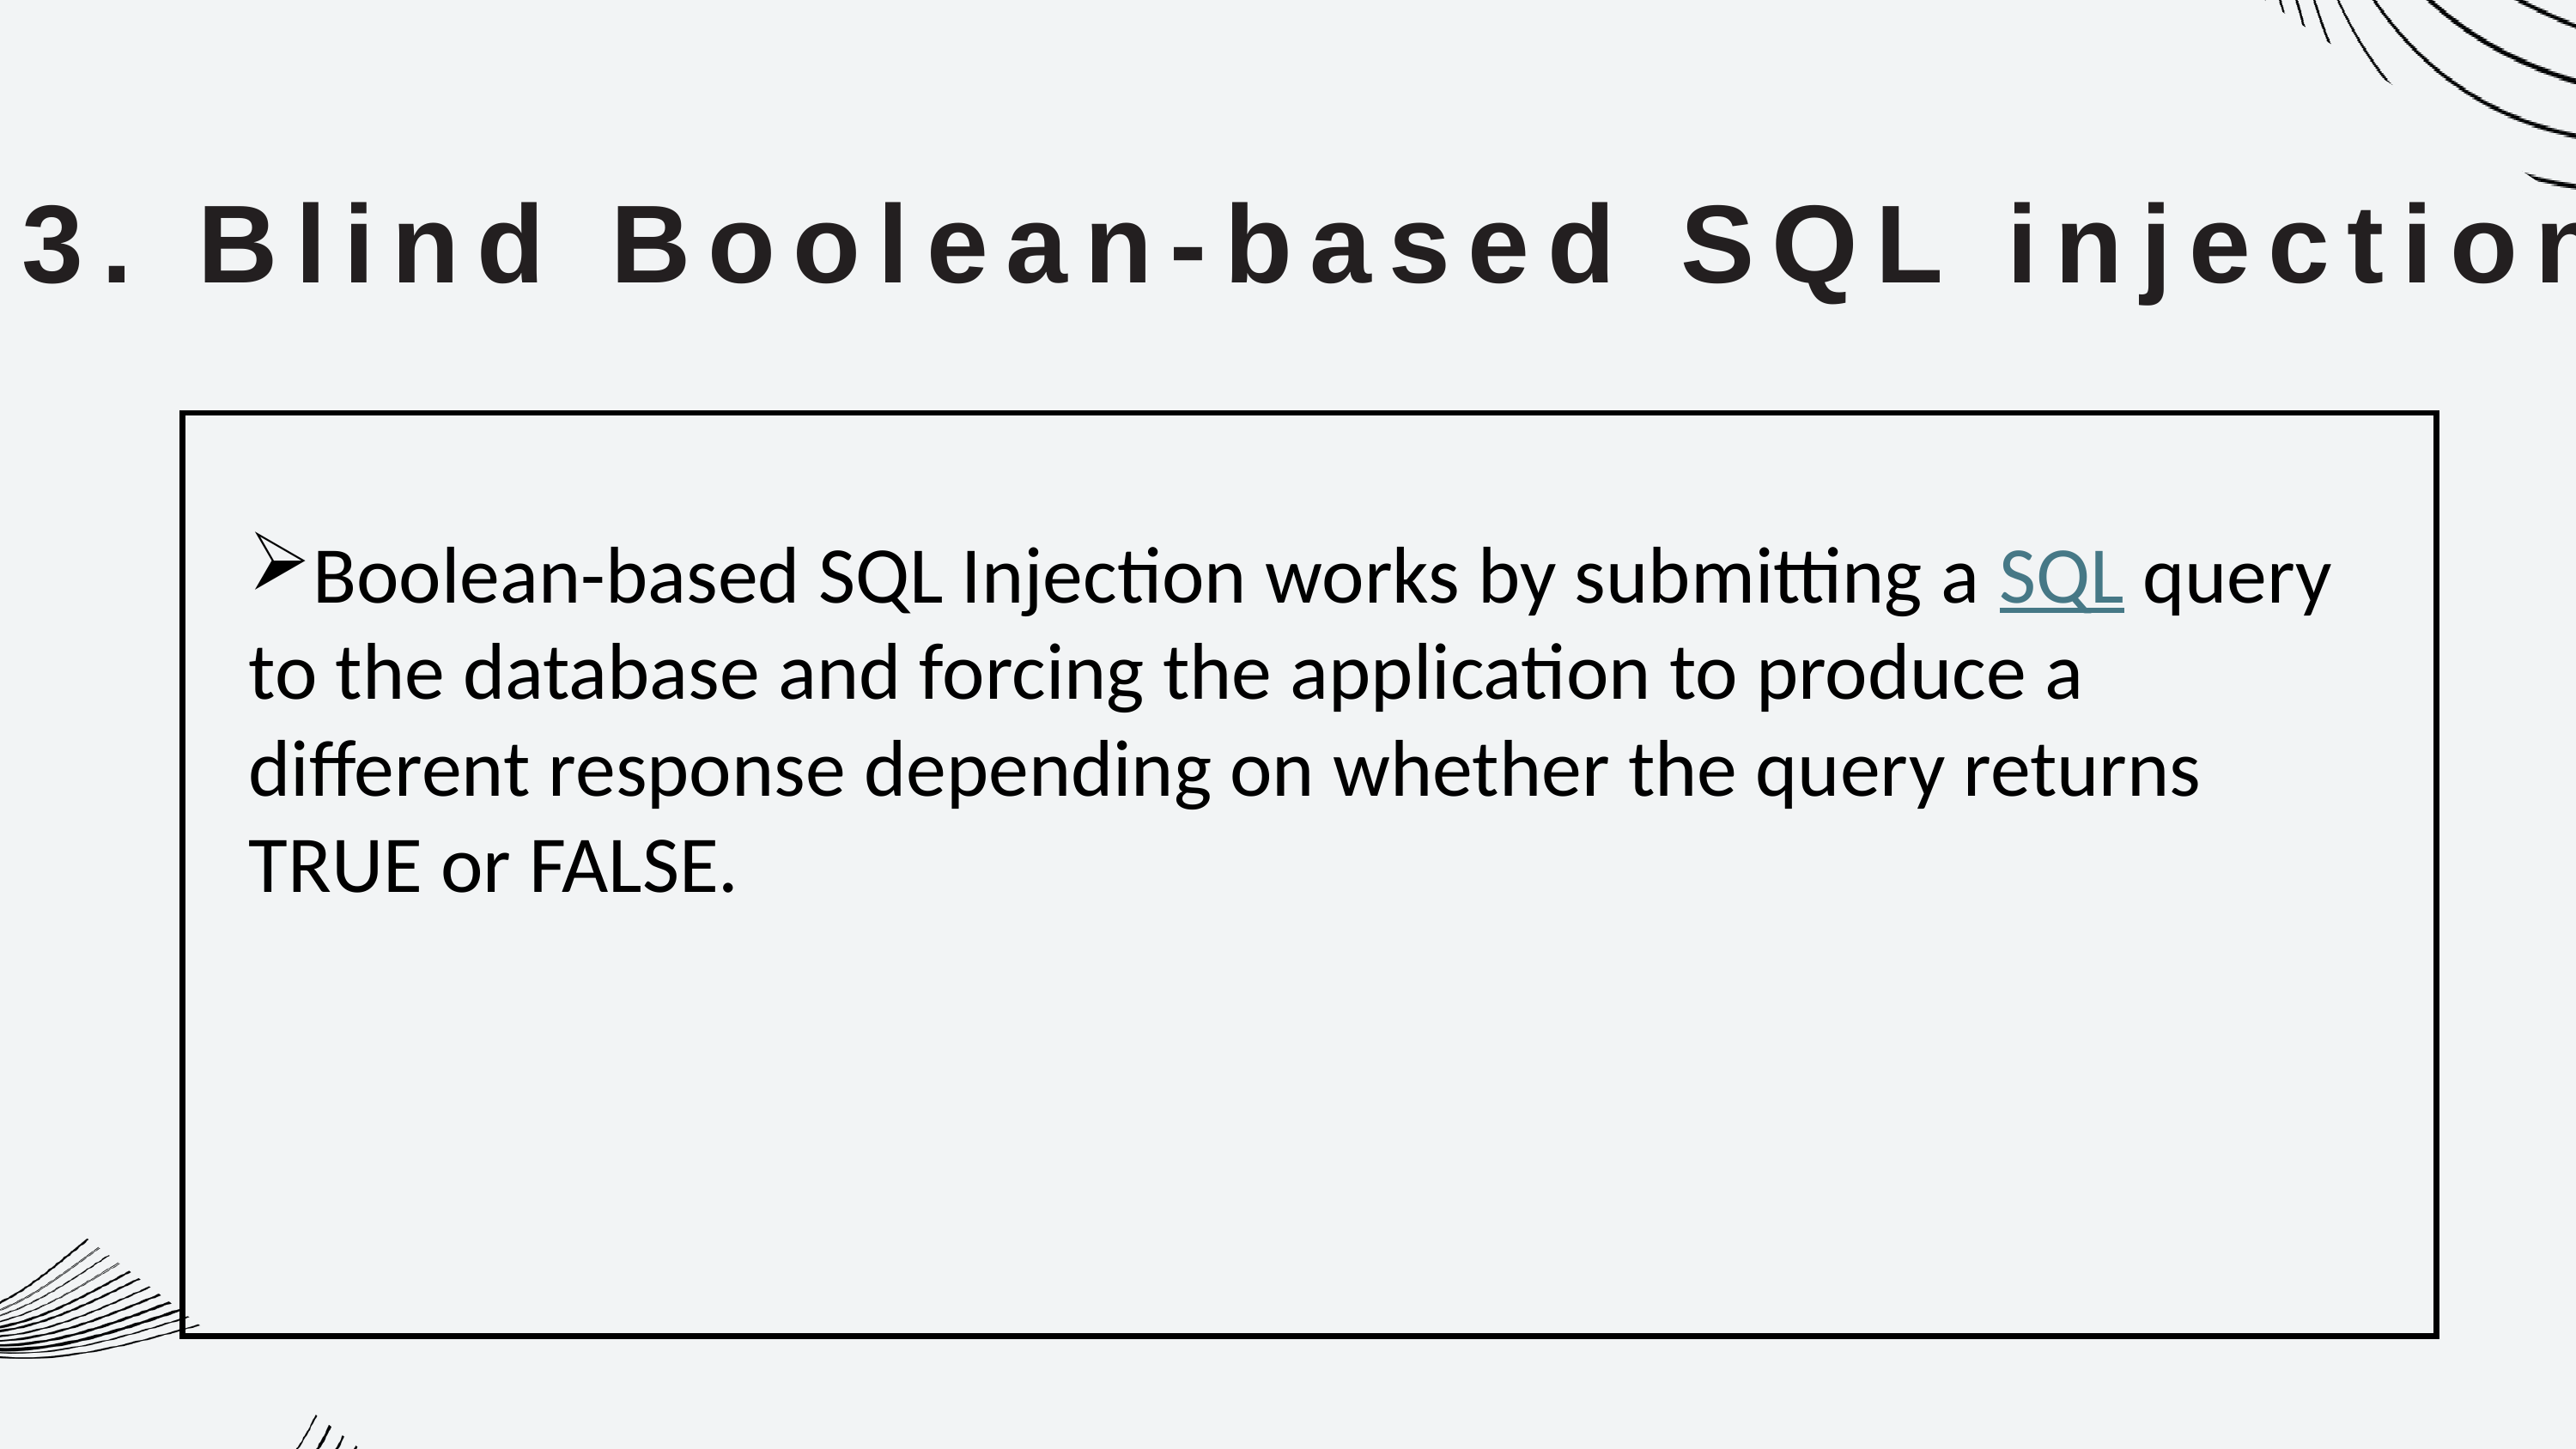

3. Blind Boolean-based SQL injection

Boolean-based SQL Injection works by submitting a SQL query to the database and forcing the application to produce a different response depending on whether the query returns TRUE or FALSE.